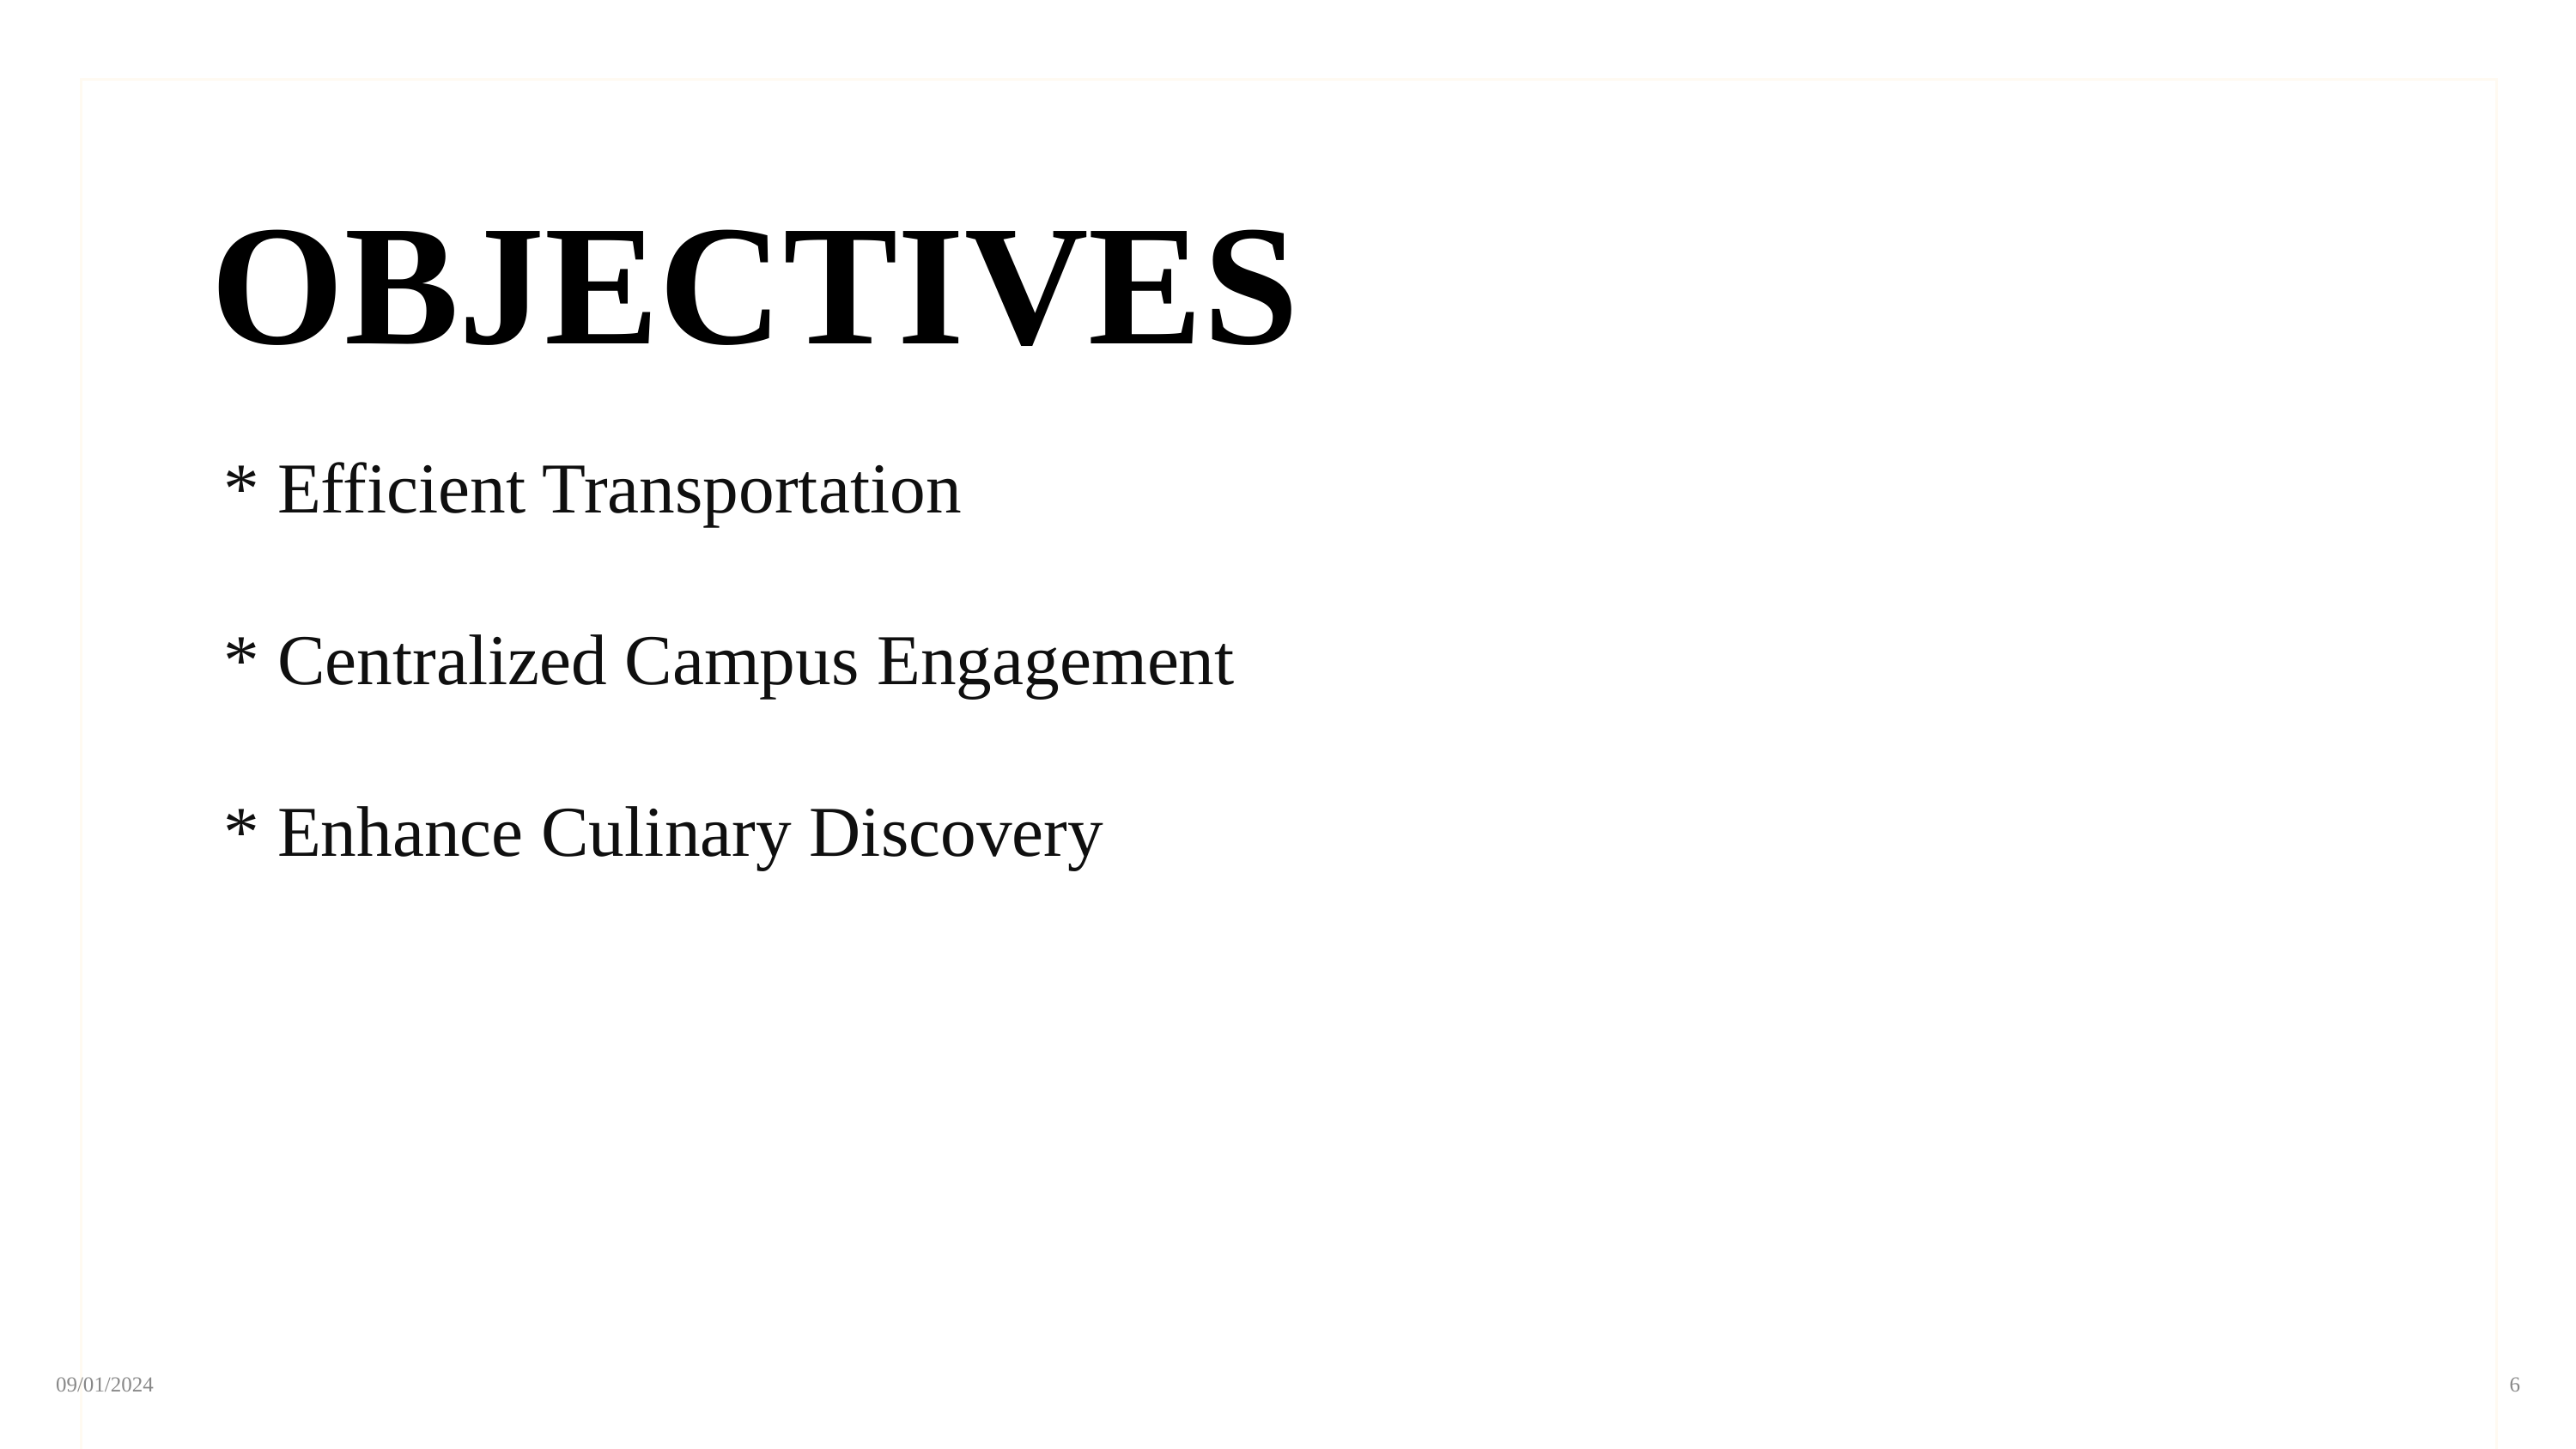

OBJECTIVES
* Efficient Transportation

* Centralized Campus Engagement

* Enhance Culinary Discovery

6
09/01/2024